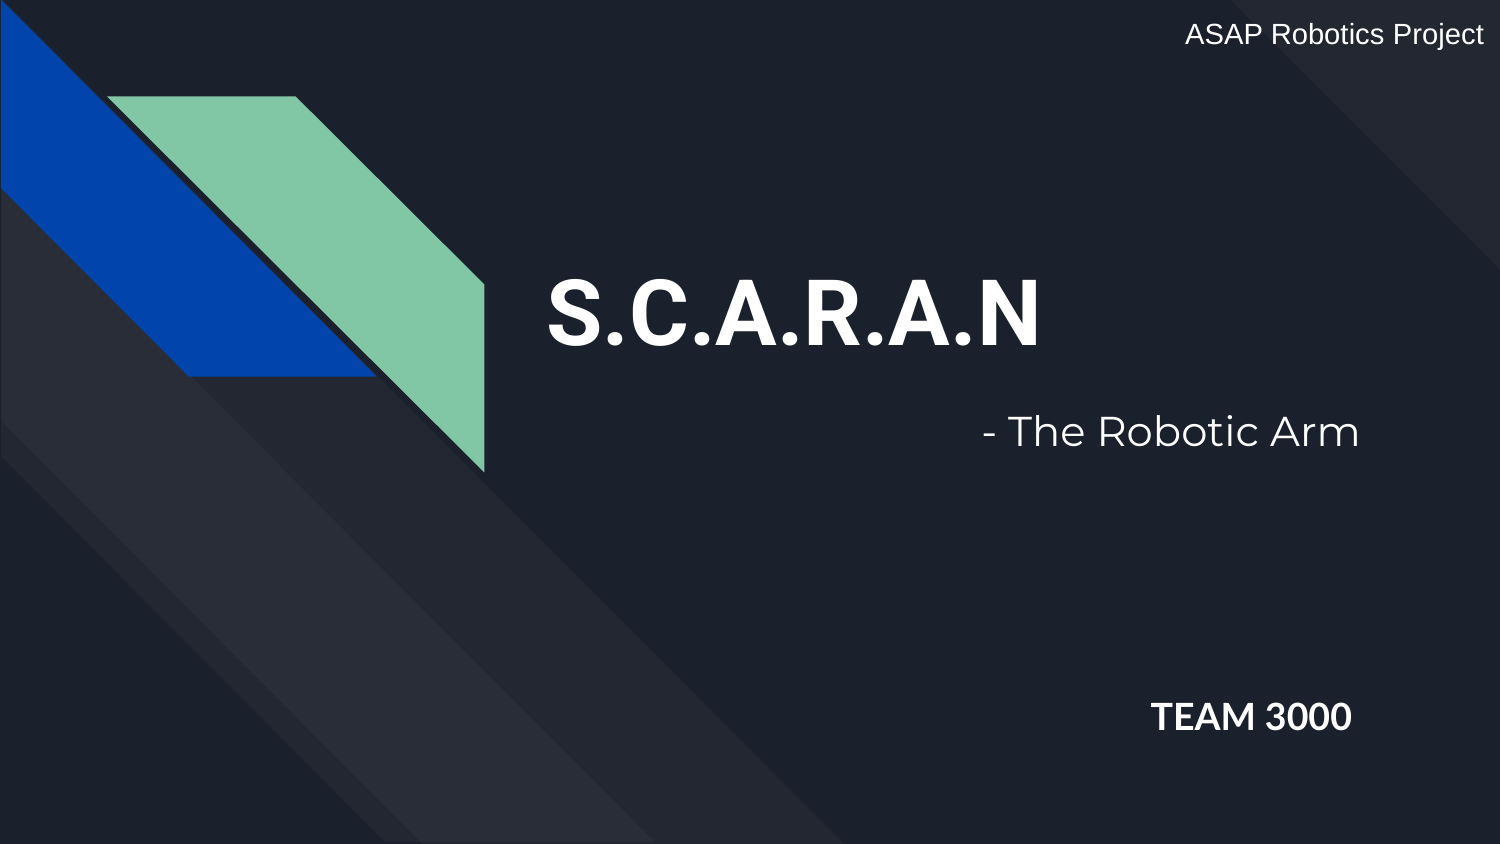

ASAP Robotics Project
# S.C.A.R.A.N                      - The Robotic Arm
TEAM 3000